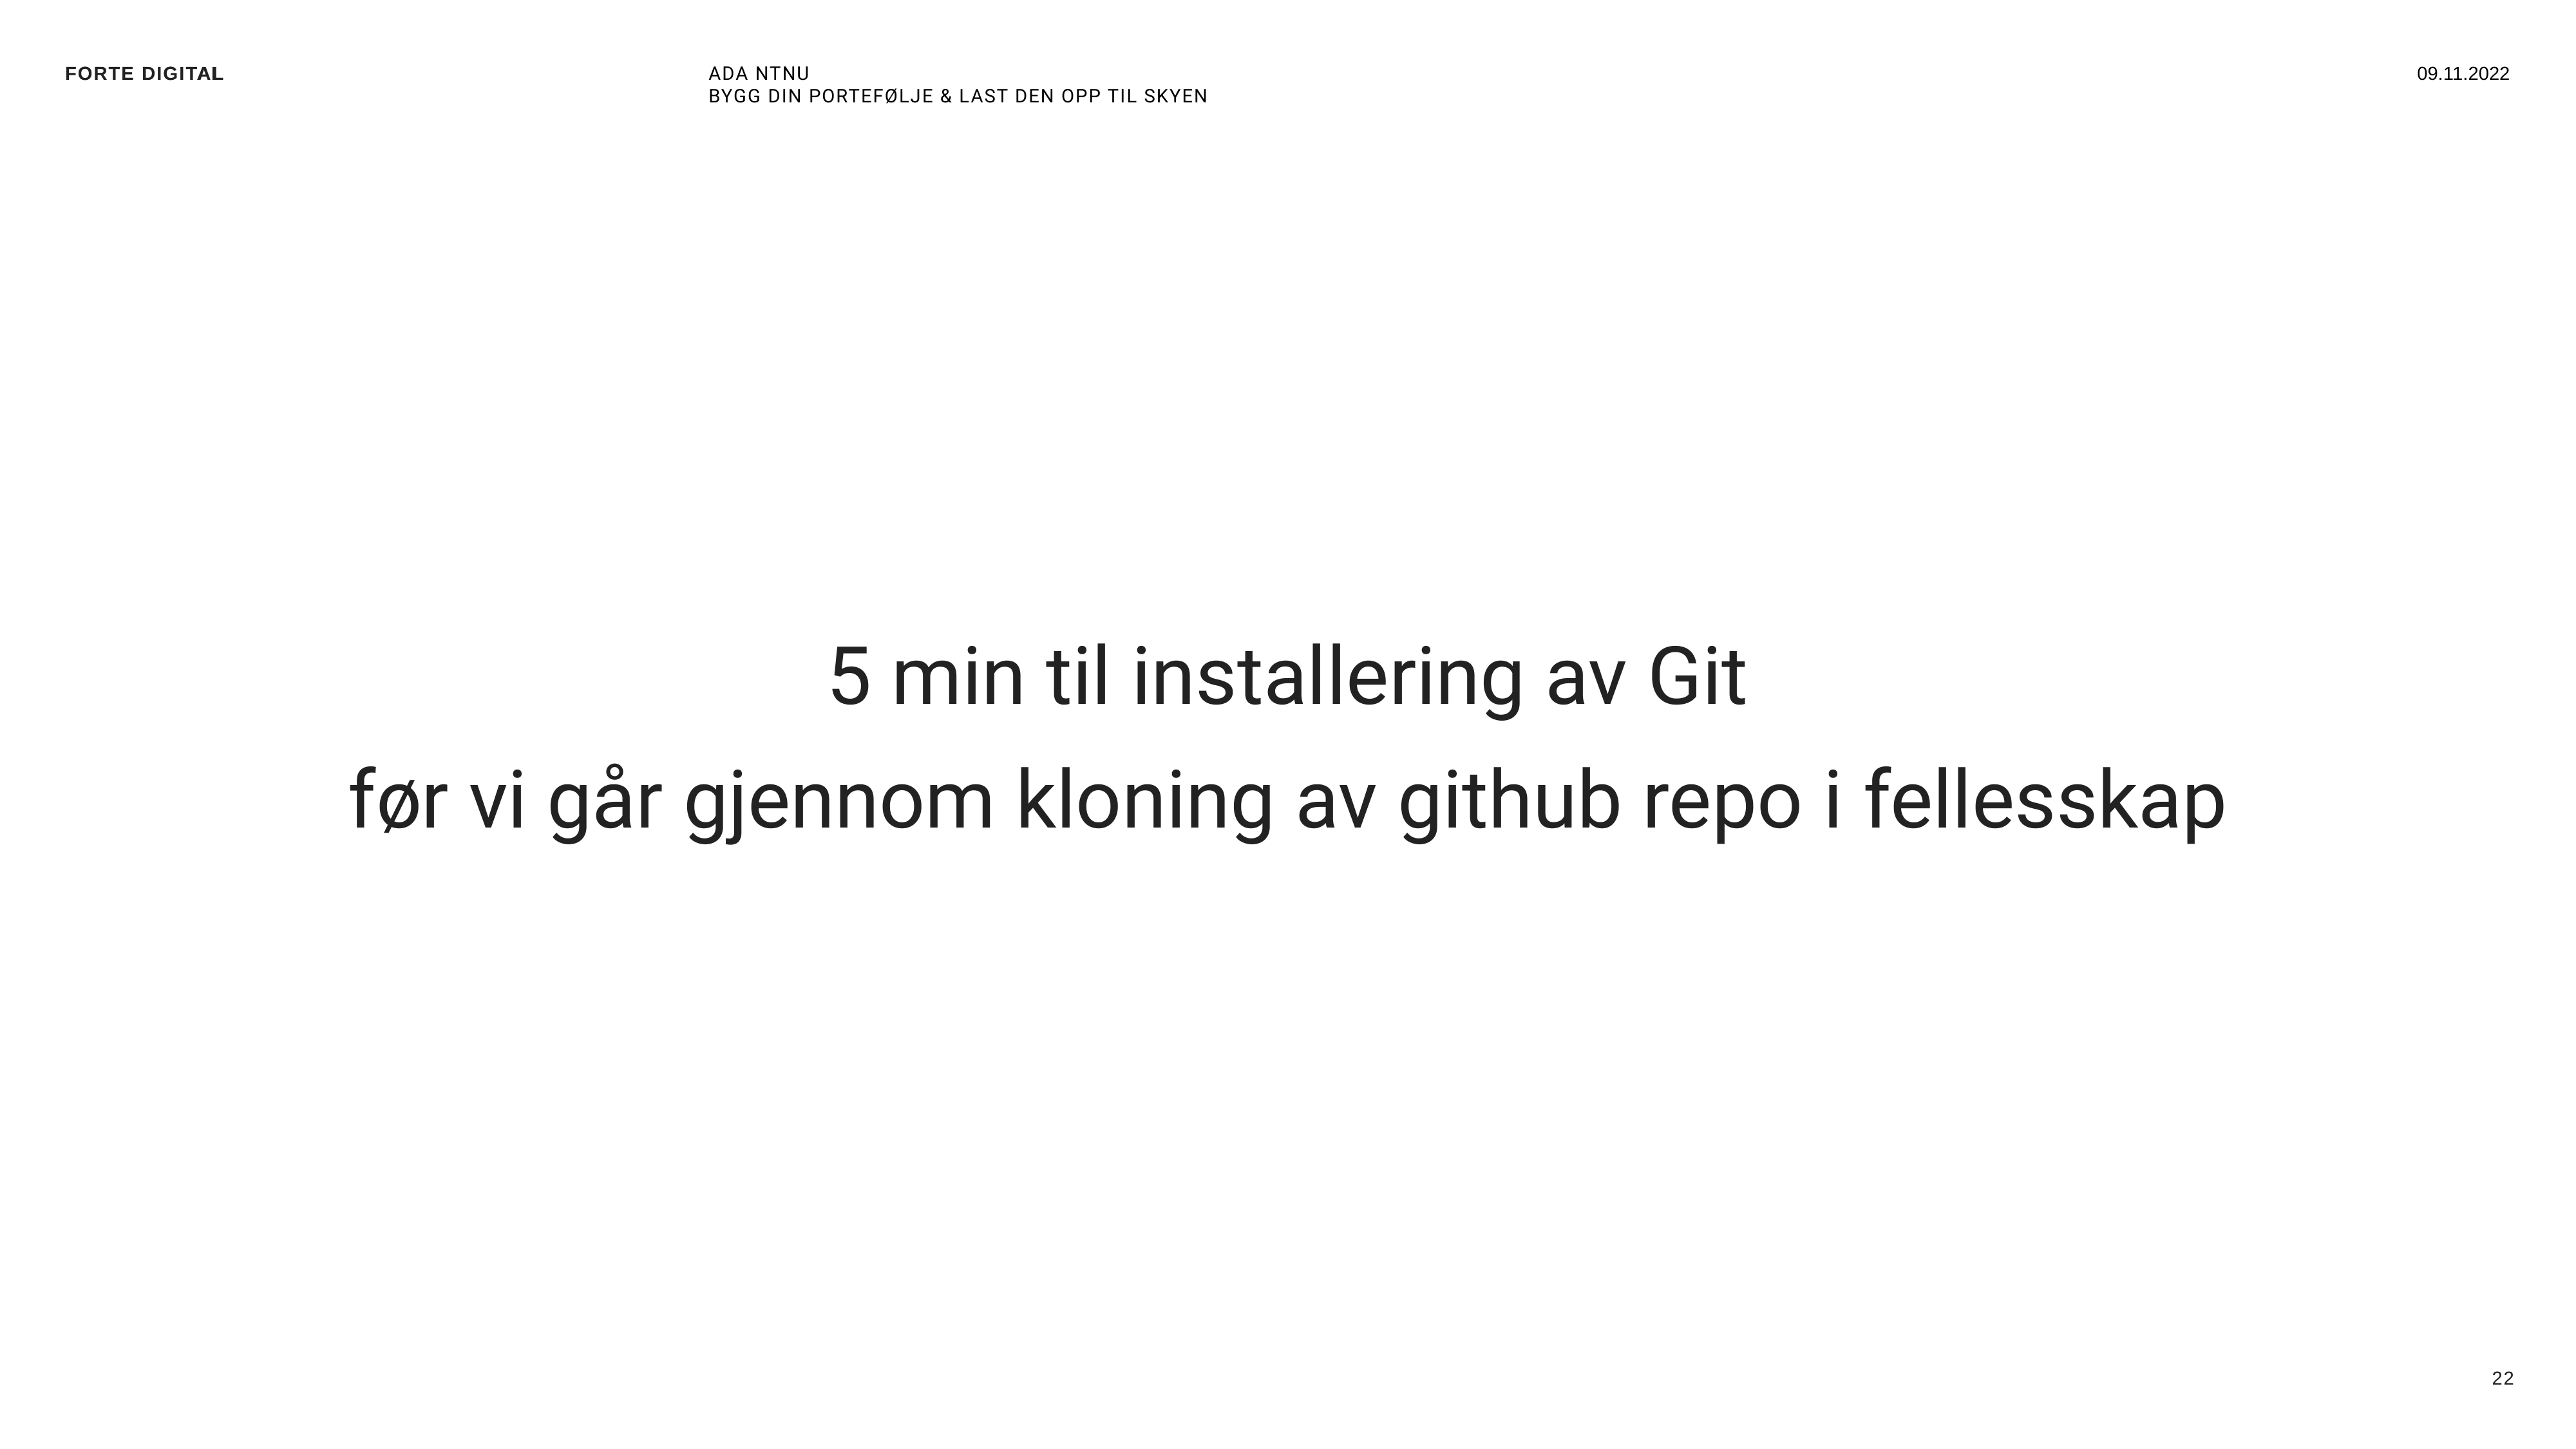

FORTE DIGITAL
ADA NTNU
Bygg din portefølje & Last den opp til skyen
09.11.2022
5 min til installering av Git
før vi går gjennom kloning av github repo i fellesskap
22